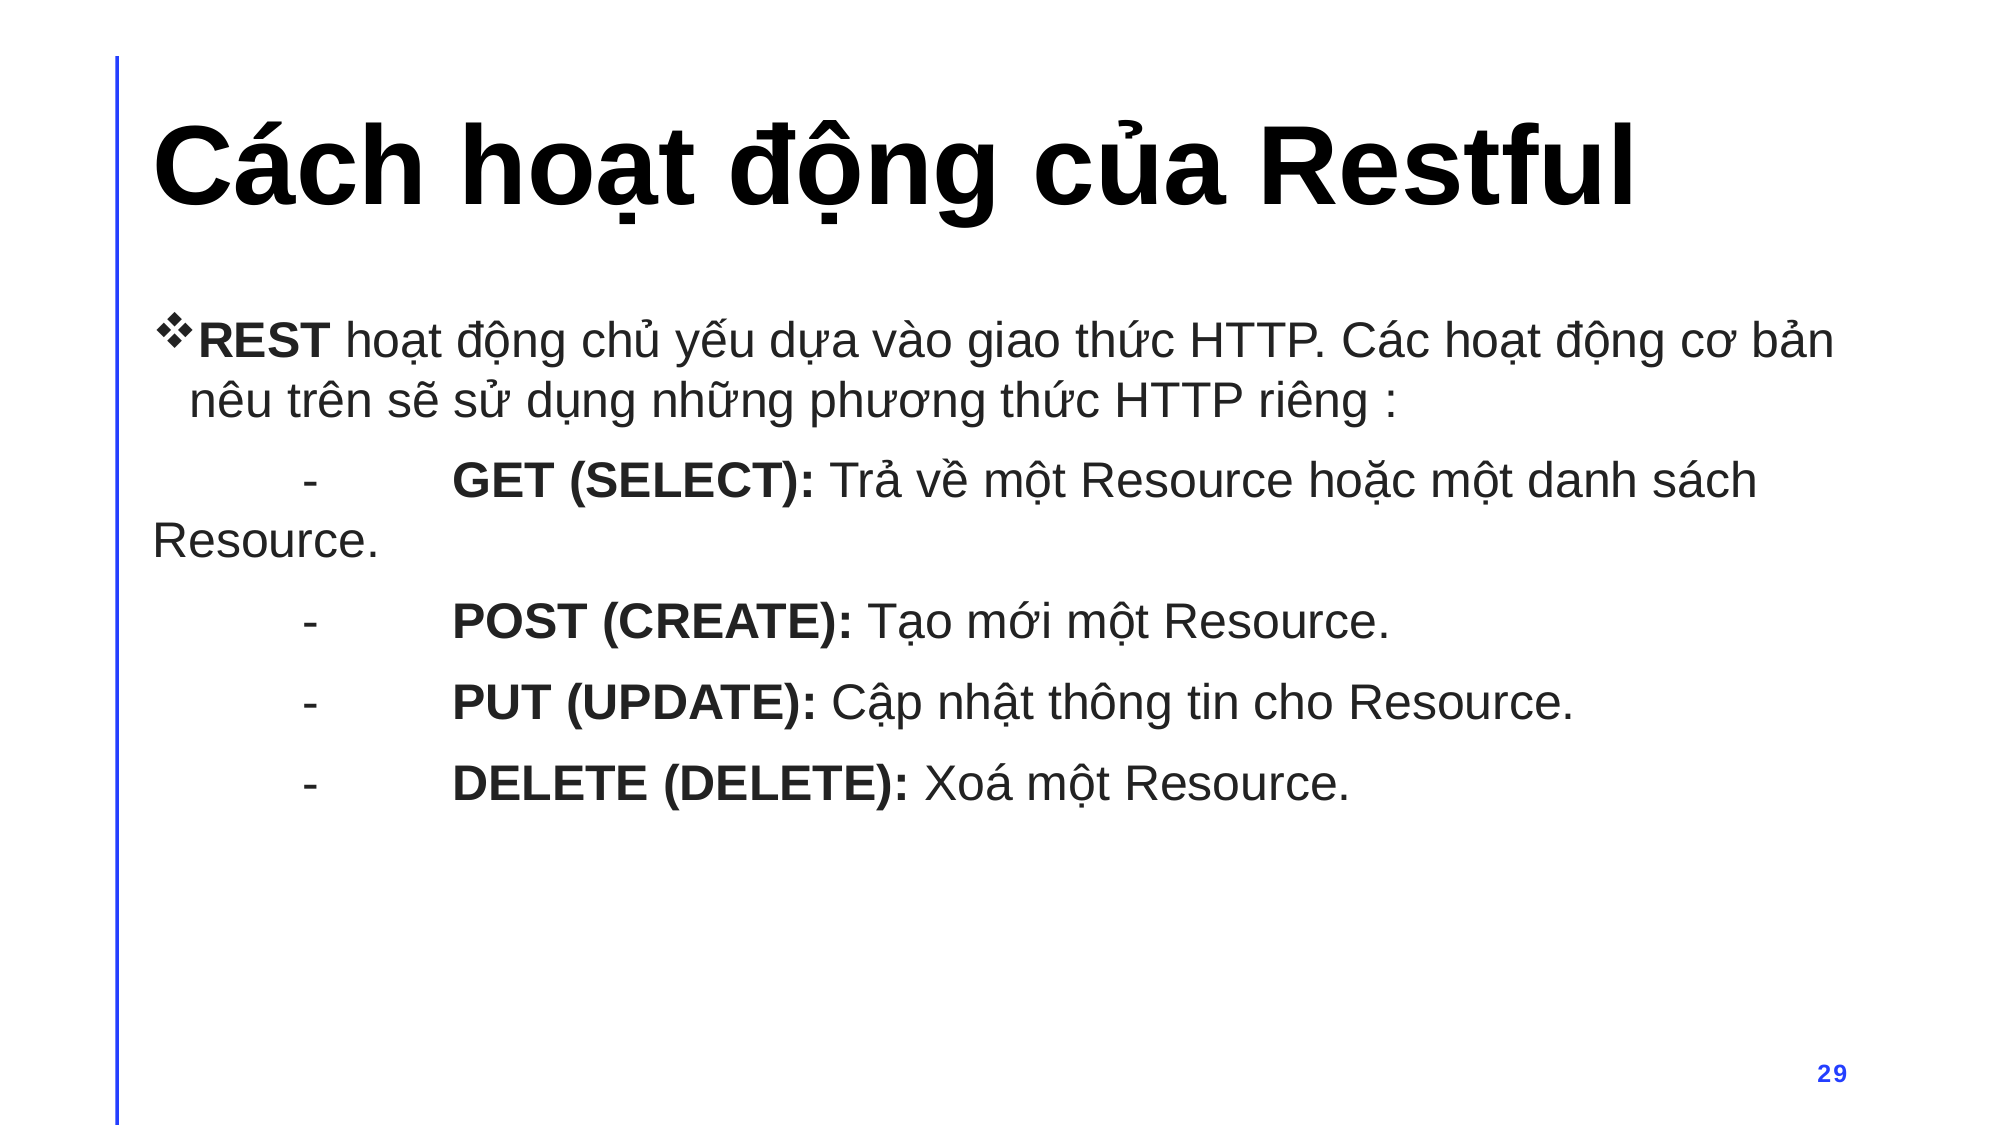

# Cách hoạt động của Restful
REST hoạt động chủ yếu dựa vào giao thức HTTP. Các hoạt động cơ bản nêu trên sẽ sử dụng những phương thức HTTP riêng :
	-	GET (SELECT): Trả về một Resource hoặc một danh sách Resource.
	-	POST (CREATE): Tạo mới một Resource.
	-	PUT (UPDATE): Cập nhật thông tin cho Resource.
	-	DELETE (DELETE): Xoá một Resource.

29